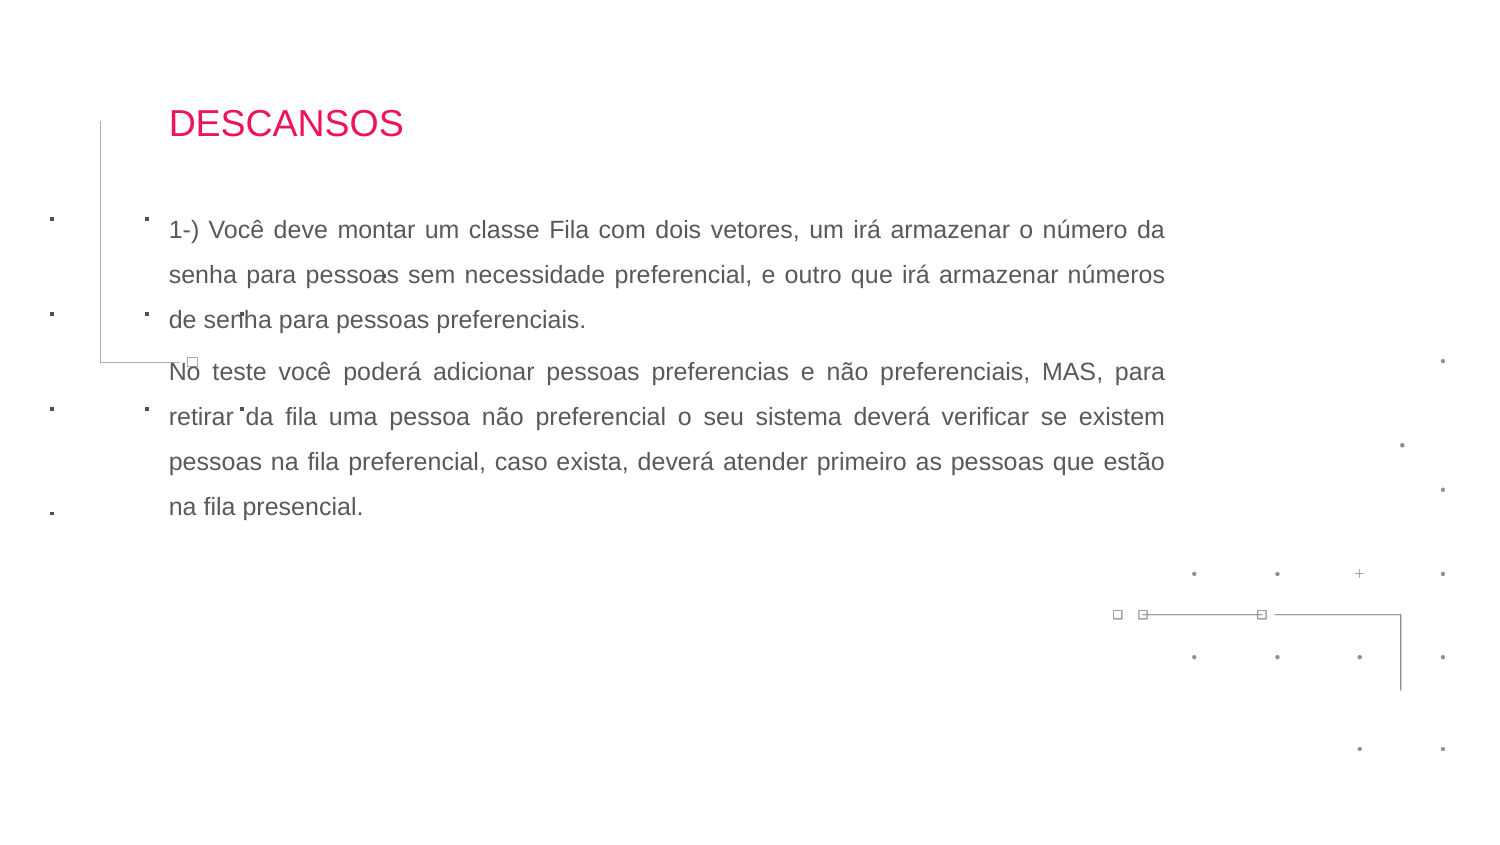

DESCANSOS
1-) Você deve montar um classe Fila com dois vetores, um irá armazenar o número da senha para pessoas sem necessidade preferencial, e outro que irá armazenar números de senha para pessoas preferenciais.
No teste você poderá adicionar pessoas preferencias e não preferenciais, MAS, para retirar da fila uma pessoa não preferencial o seu sistema deverá verificar se existem pessoas na fila preferencial, caso exista, deverá atender primeiro as pessoas que estão na fila presencial.